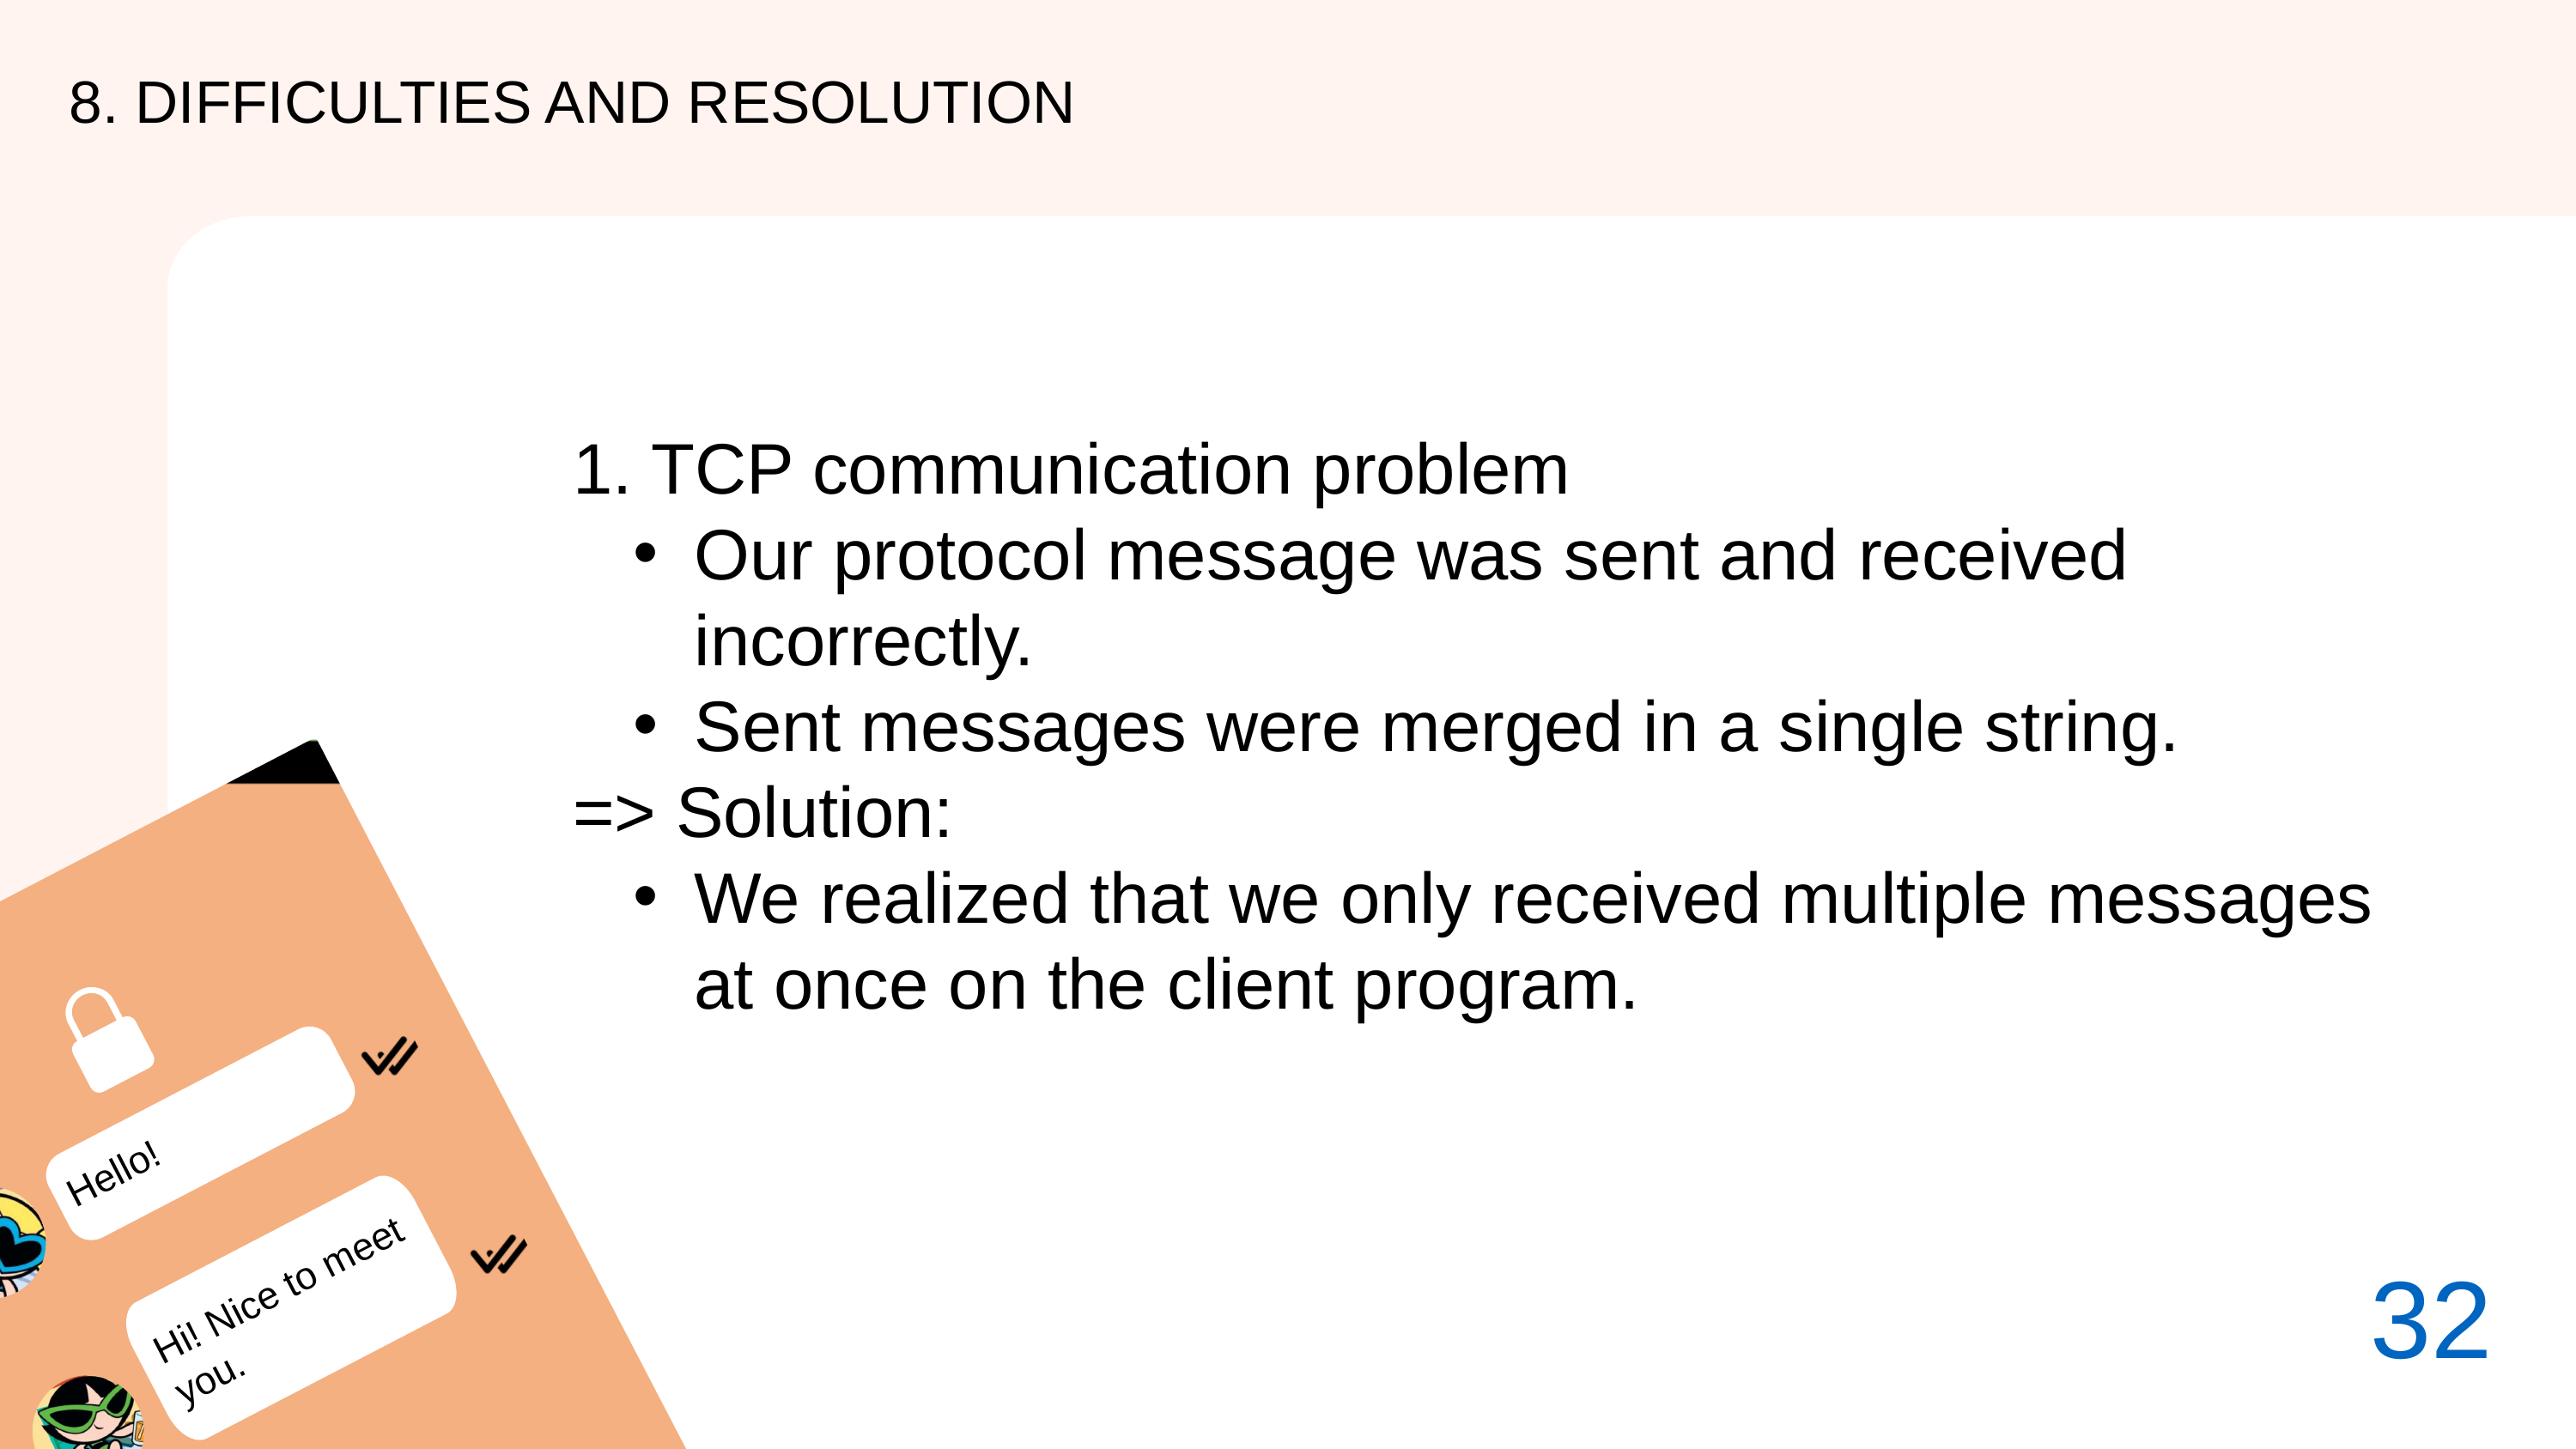

8. DIFFICULTIES AND RESOLUTION

1. TCP communication problem
Our protocol message was sent and received incorrectly.
Sent messages were merged in a single string.
=> Solution:
We realized that we only received multiple messages at once on the client program.

Hello!

32.

Hi! Nice to meet you.